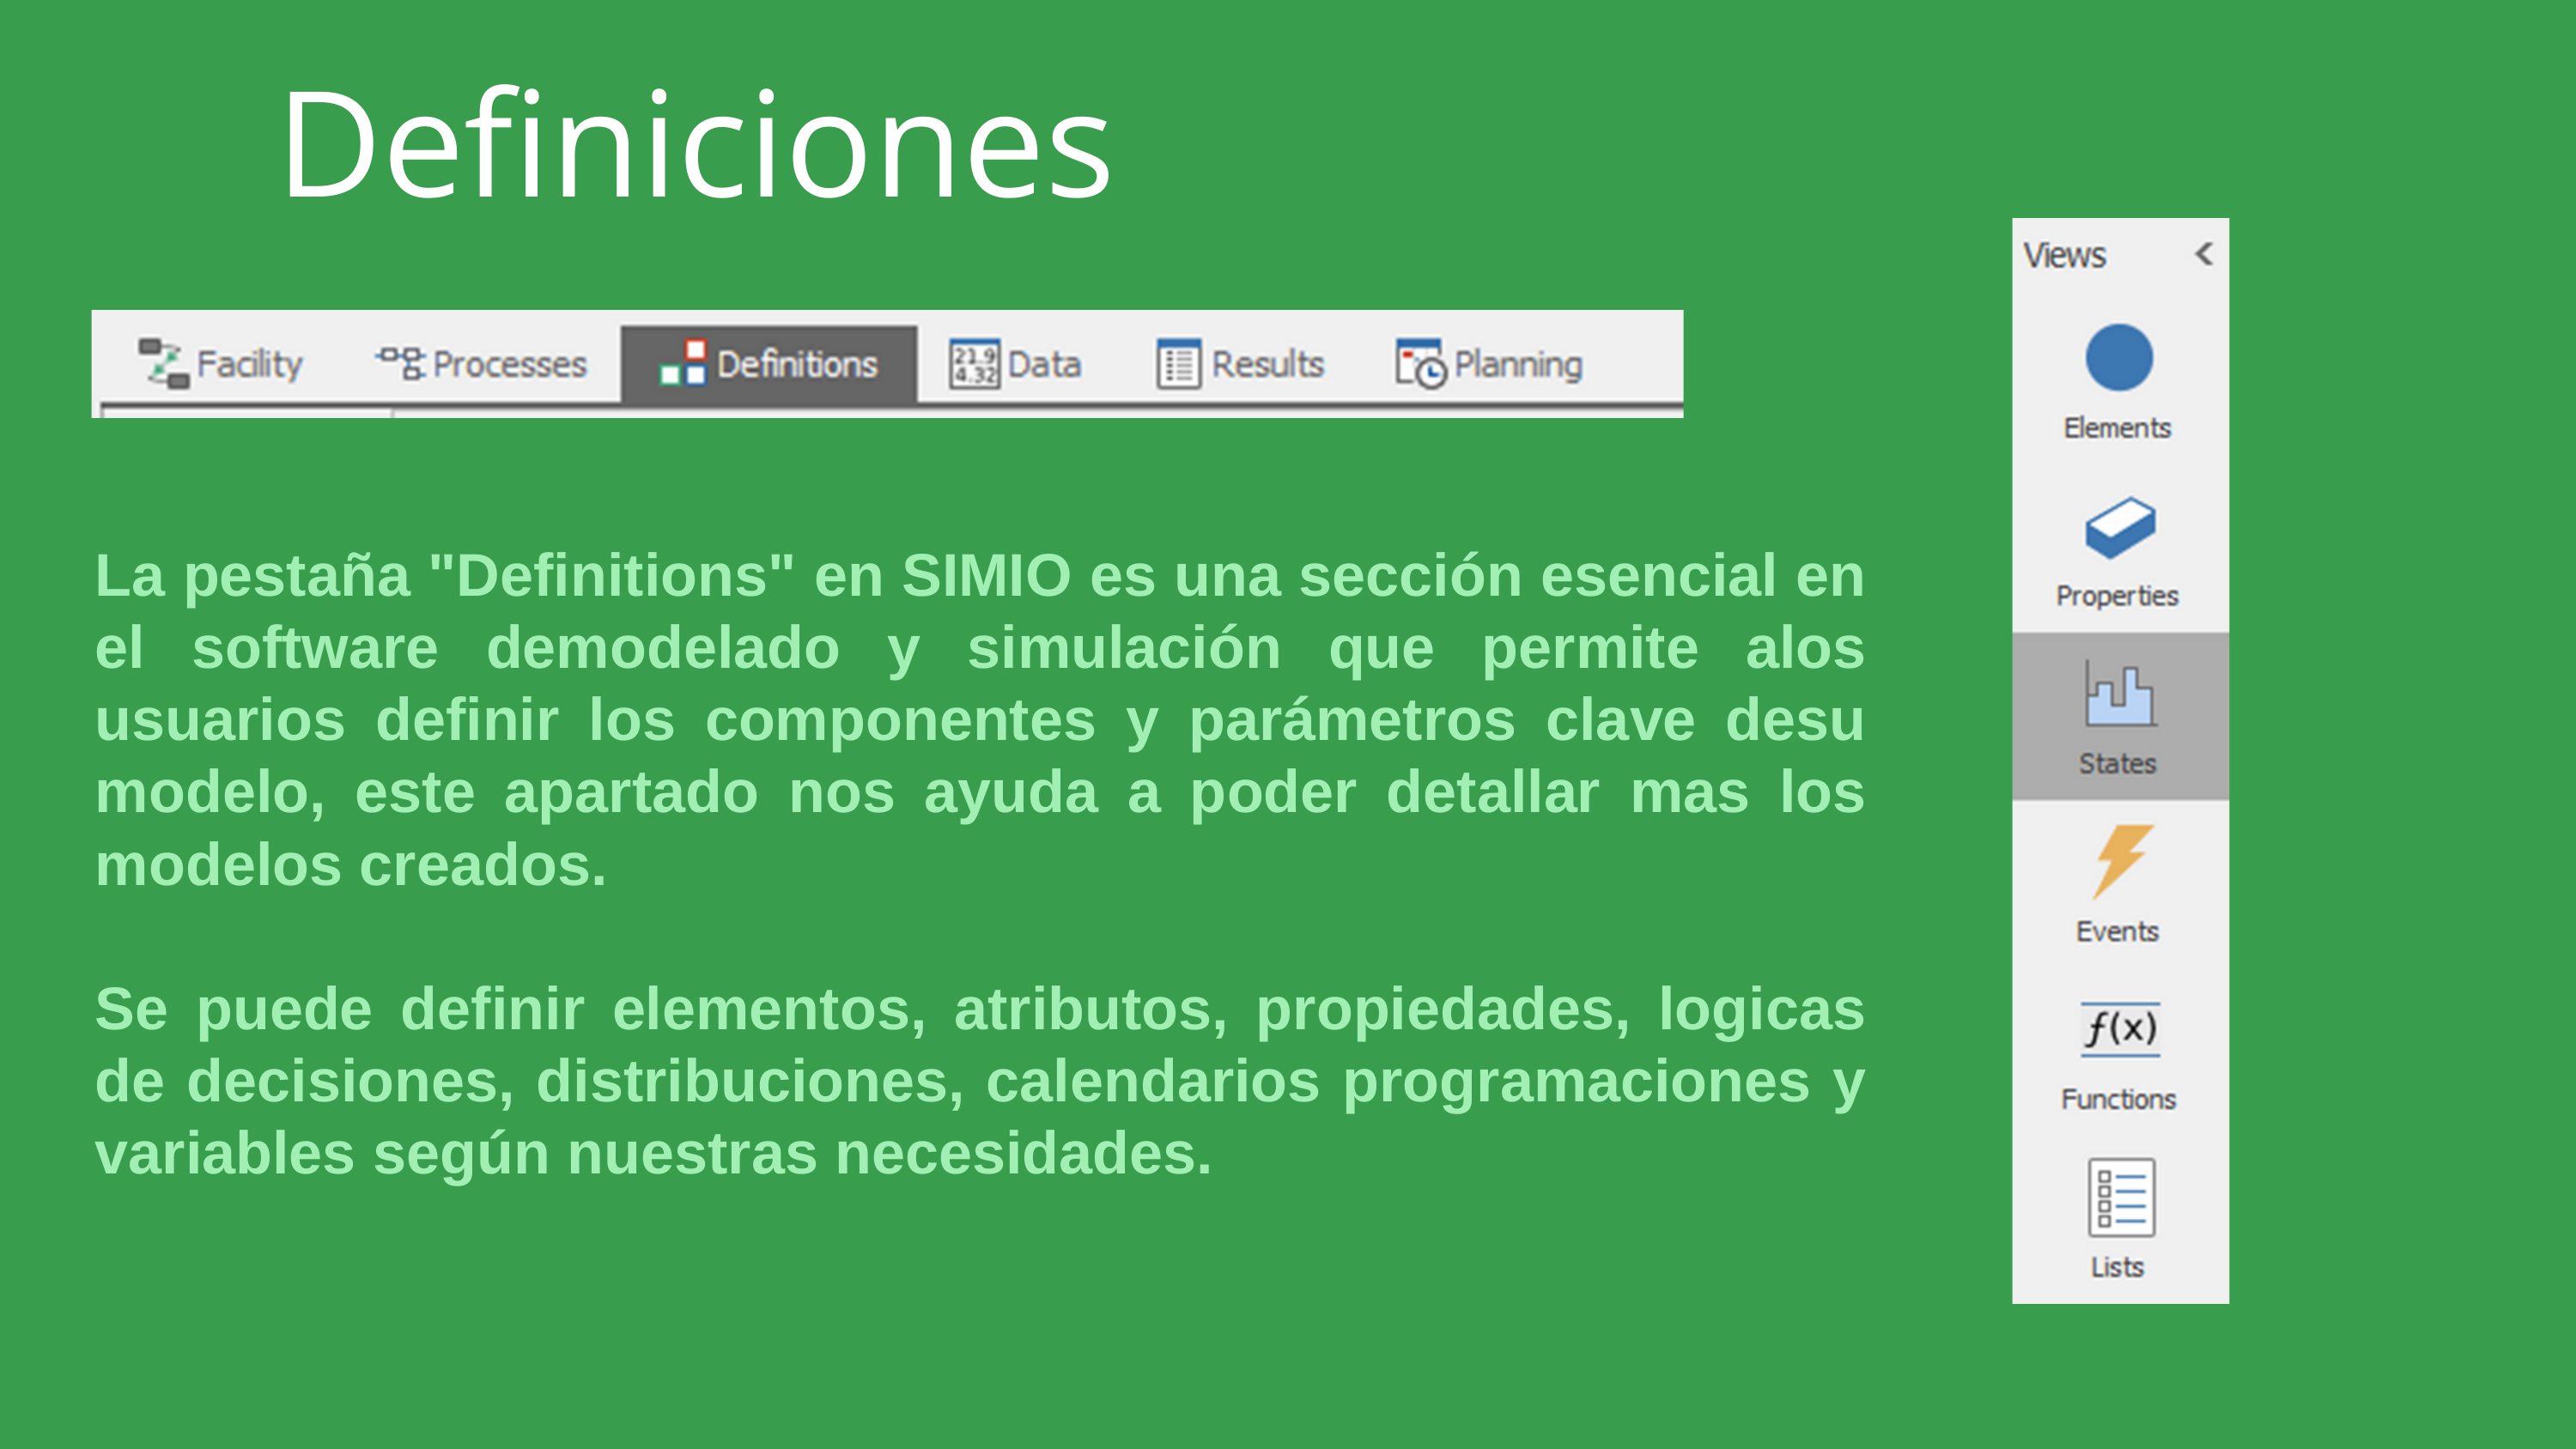

Definiciones

La pestaña "Definitions" en SIMIO es una sección esencial en el software demodelado y simulación que permite alos usuarios definir los componentes y parámetros clave desu modelo, este apartado nos ayuda a poder detallar mas los modelos creados.

Se puede definir elementos, atributos, propiedades, logicas de decisiones, distribuciones, calendarios programaciones y variables según nuestras necesidades.